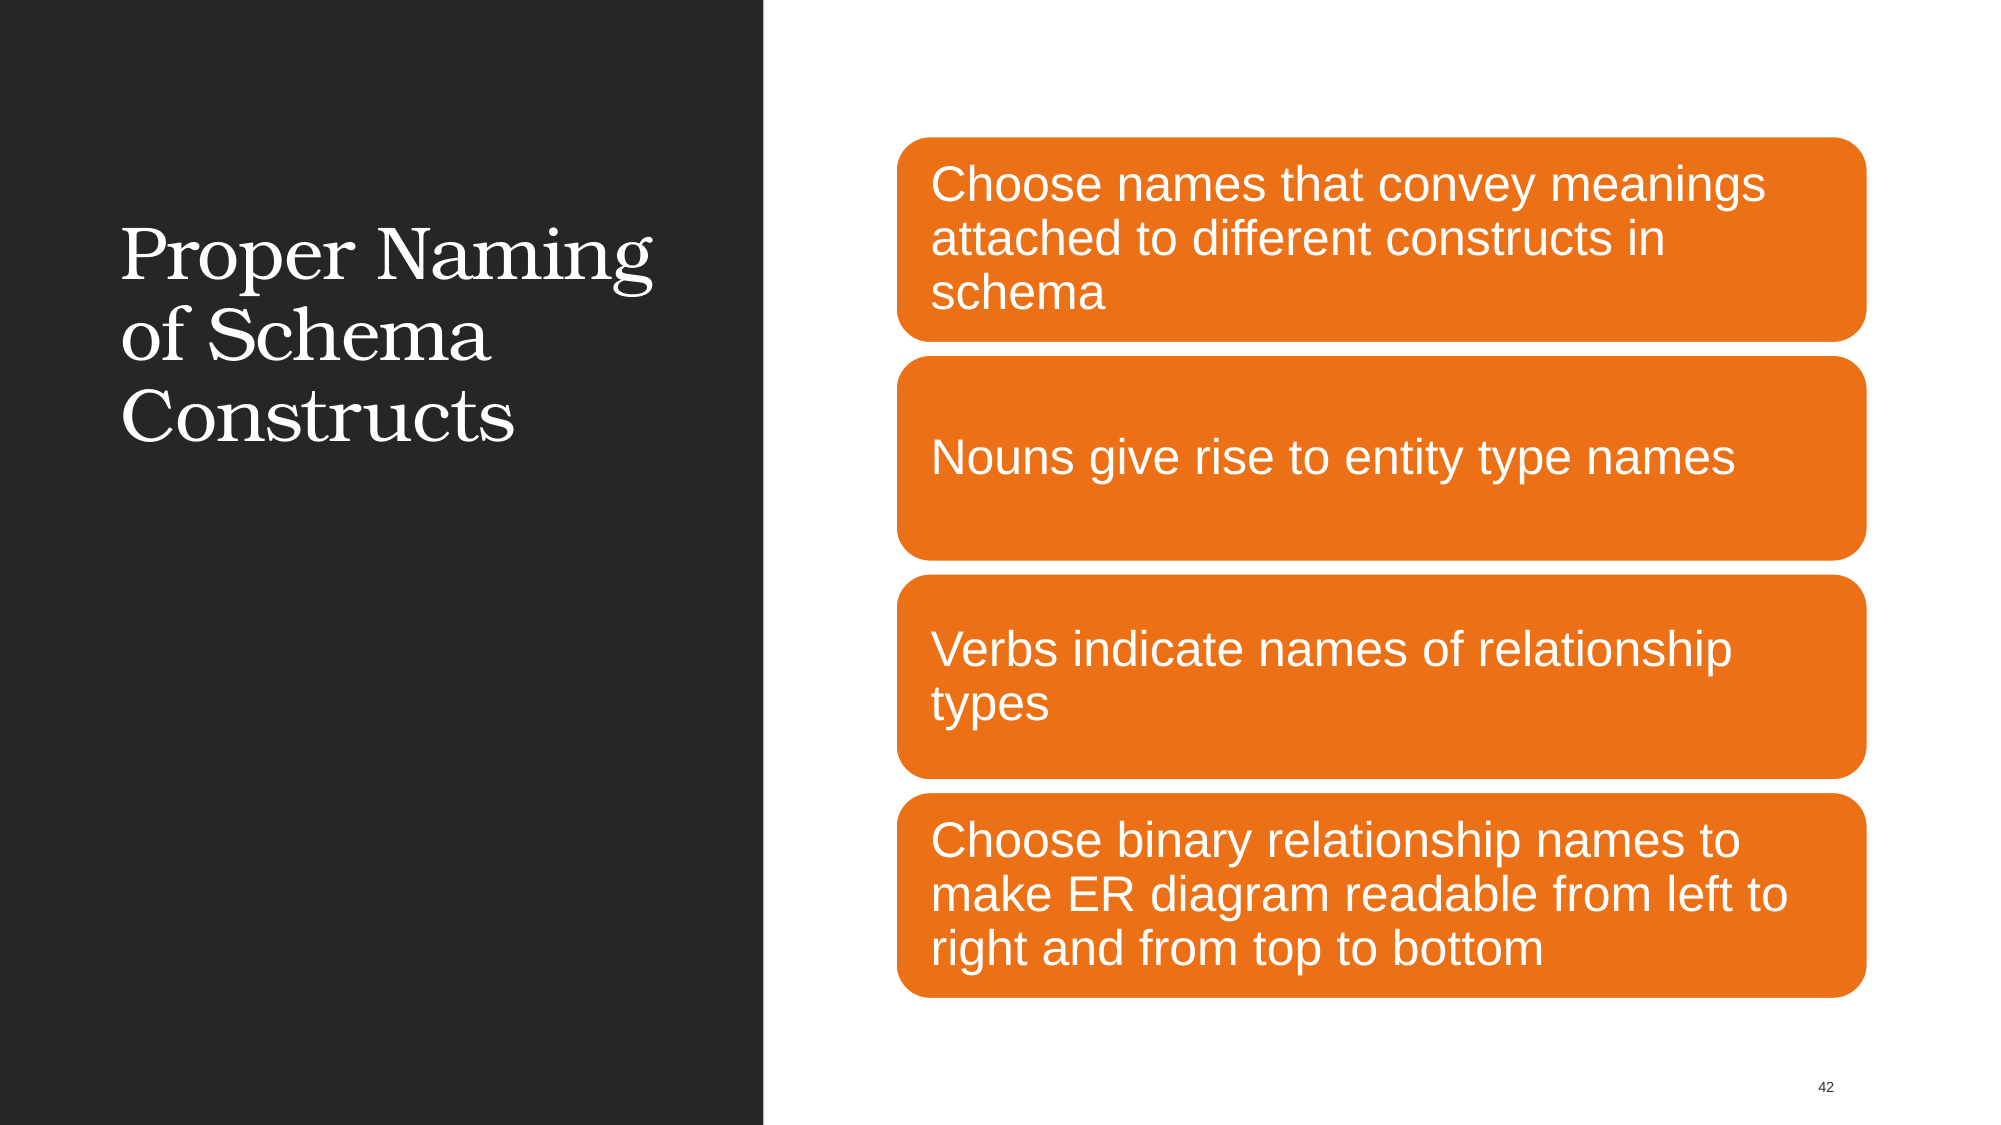

# Proper Naming of Schema Constructs
Choose names that convey meanings attached to different constructs in schema
Nouns give rise to entity type names
Verbs indicate names of relationship types
Choose binary relationship names to make ER diagram readable from left to right and from top to bottom

42